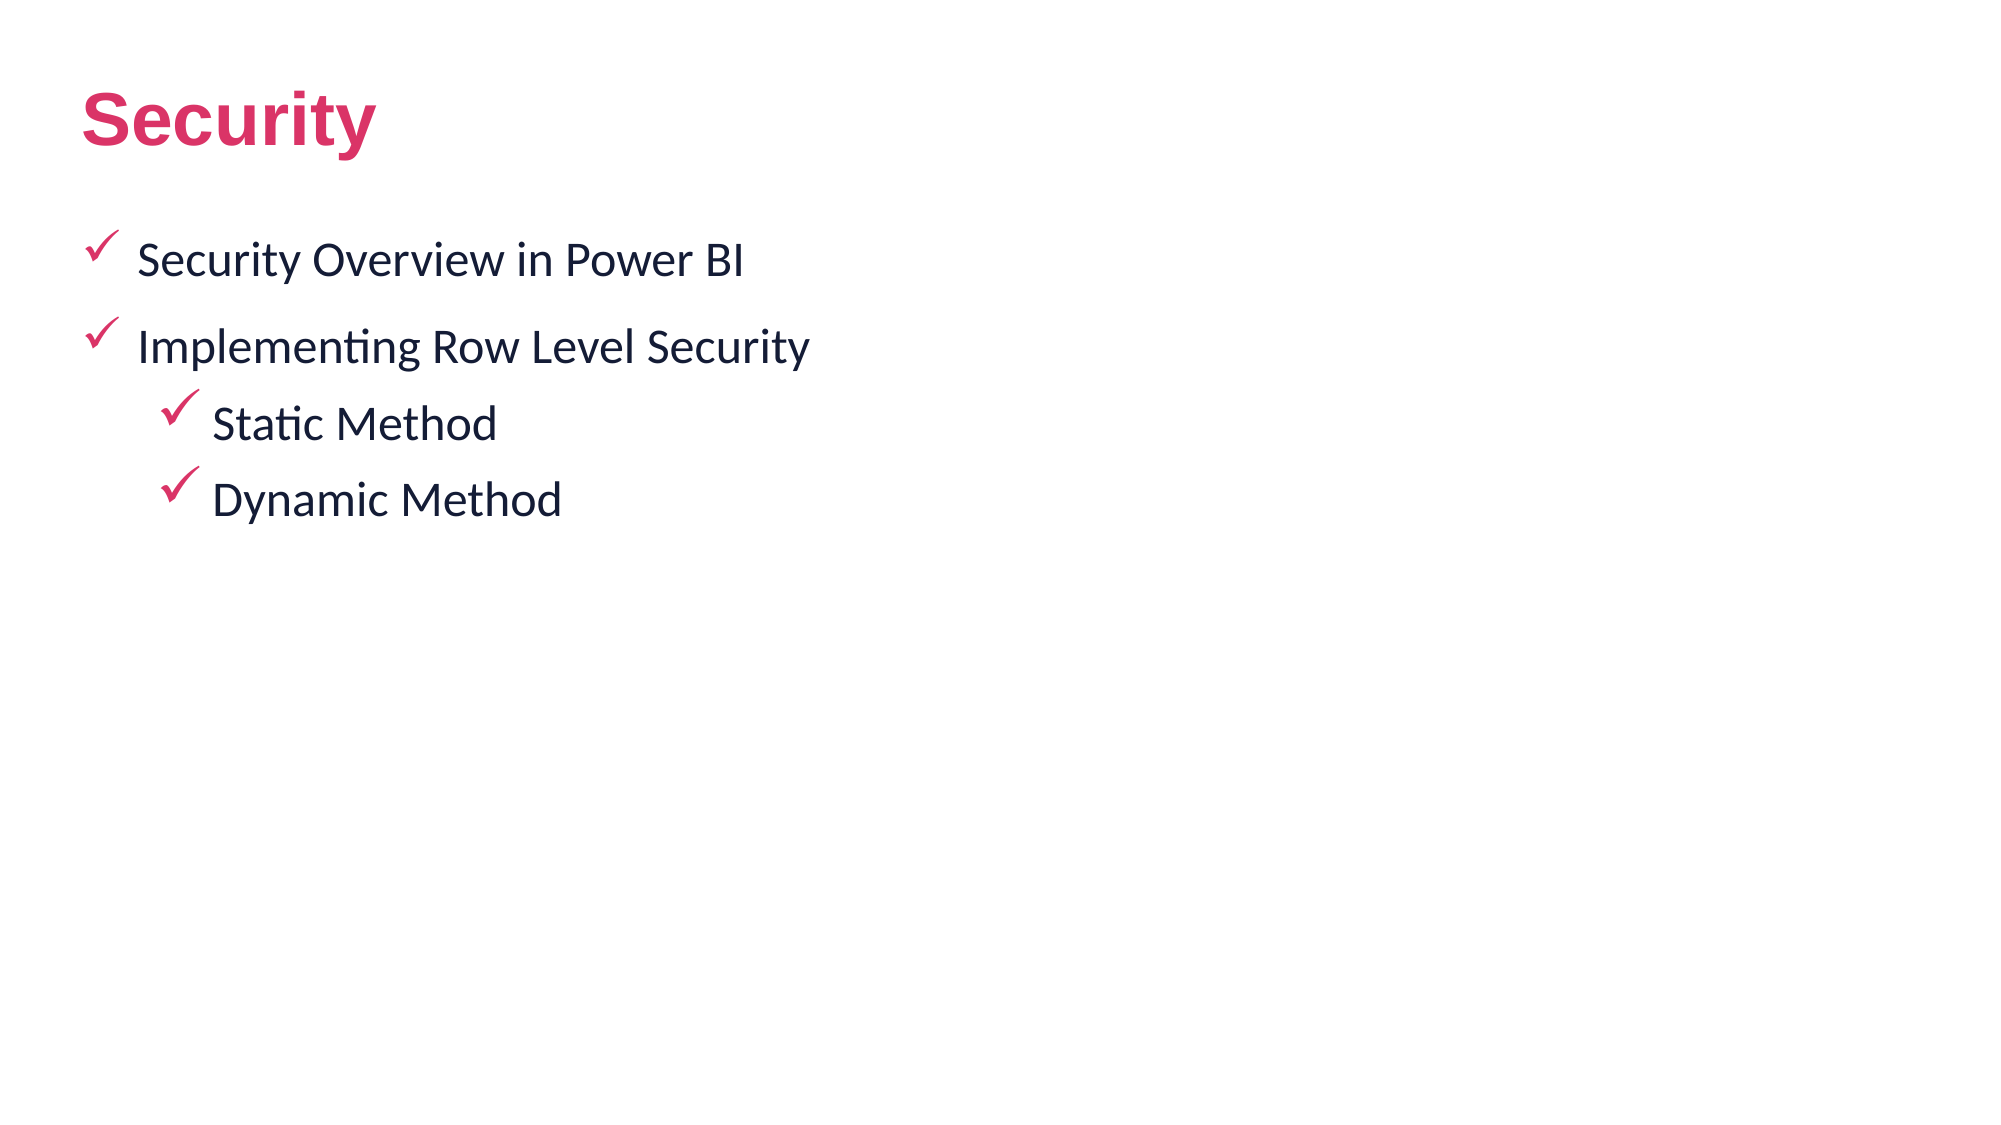

# Security
Security Overview in Power BI
Implementing Row Level Security
Static Method
Dynamic Method